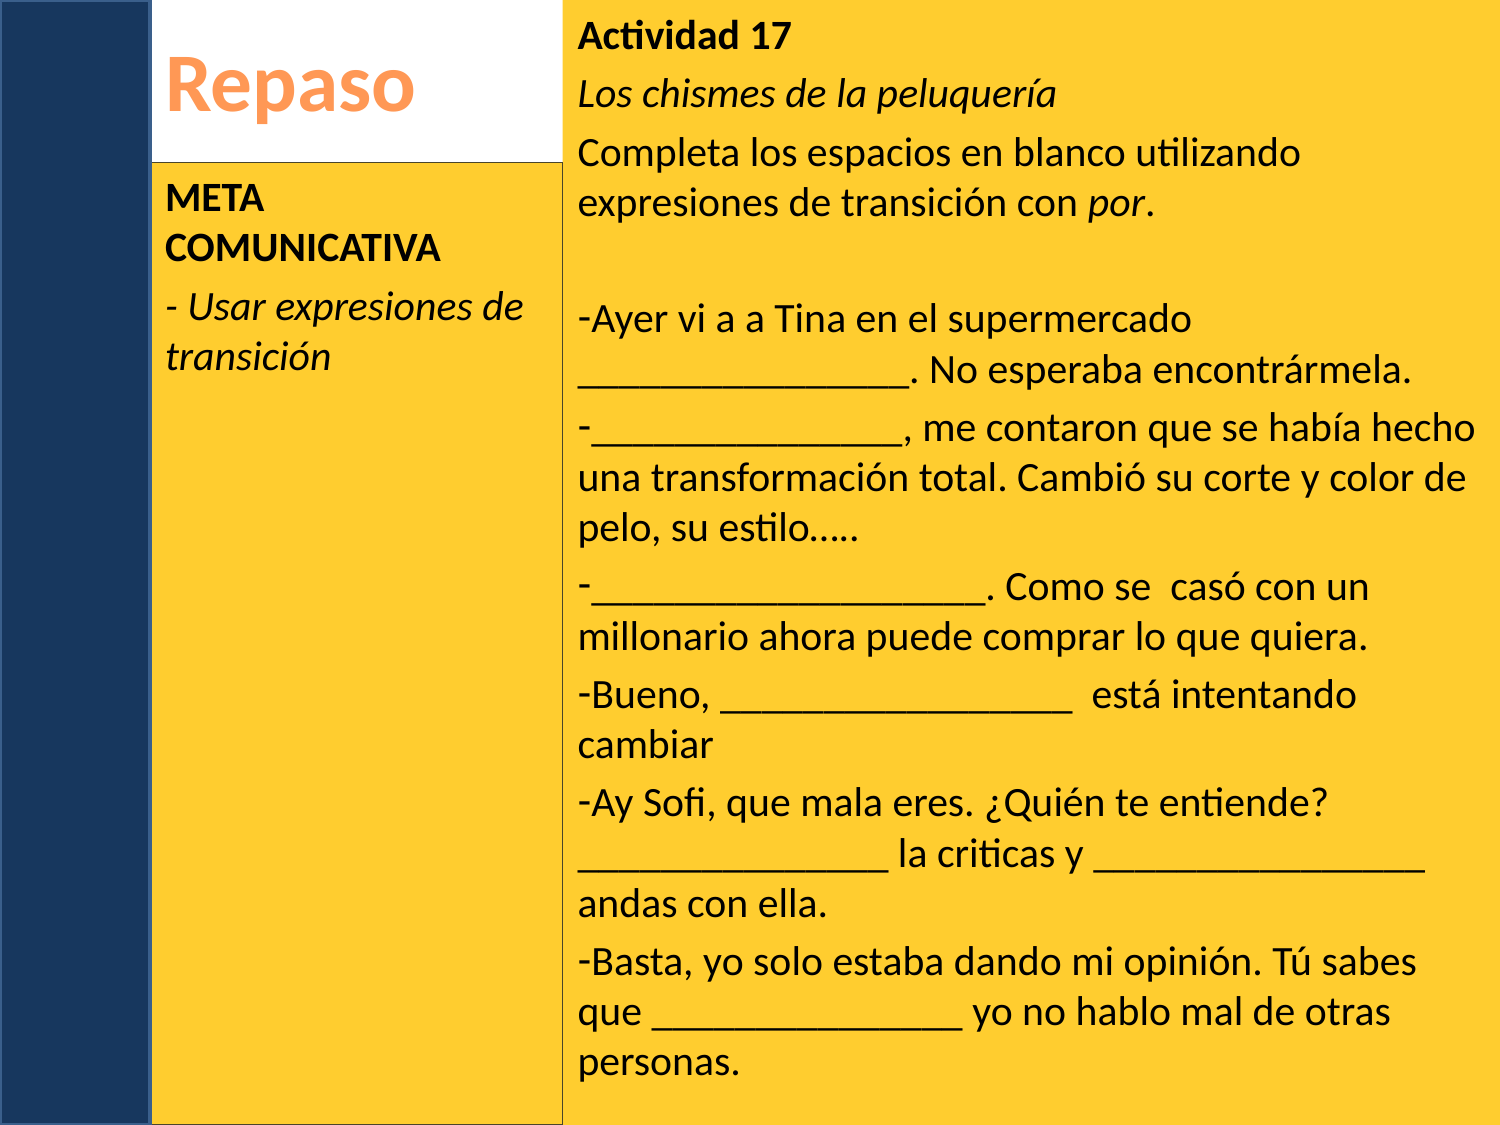

# Repaso
Actividad 17
Los chismes de la peluquería
Completa los espacios en blanco utilizando expresiones de transición con por.

Ayer vi a a Tina en el supermercado ________________. No esperaba encontrármela.
_______________, me contaron que se había hecho una transformación total. Cambió su corte y color de pelo, su estilo…..
___________________. Como se  casó con un millonario ahora puede comprar lo que quiera.
Bueno, _________________  está intentando cambiar
Ay Sofi, que mala eres. ¿Quién te entiende? _______________ la criticas y ________________ andas con ella.
Basta, yo solo estaba dando mi opinión. Tú sabes que _______________ yo no hablo mal de otras personas.

Meta comunicativa
- Usar expresiones de transición